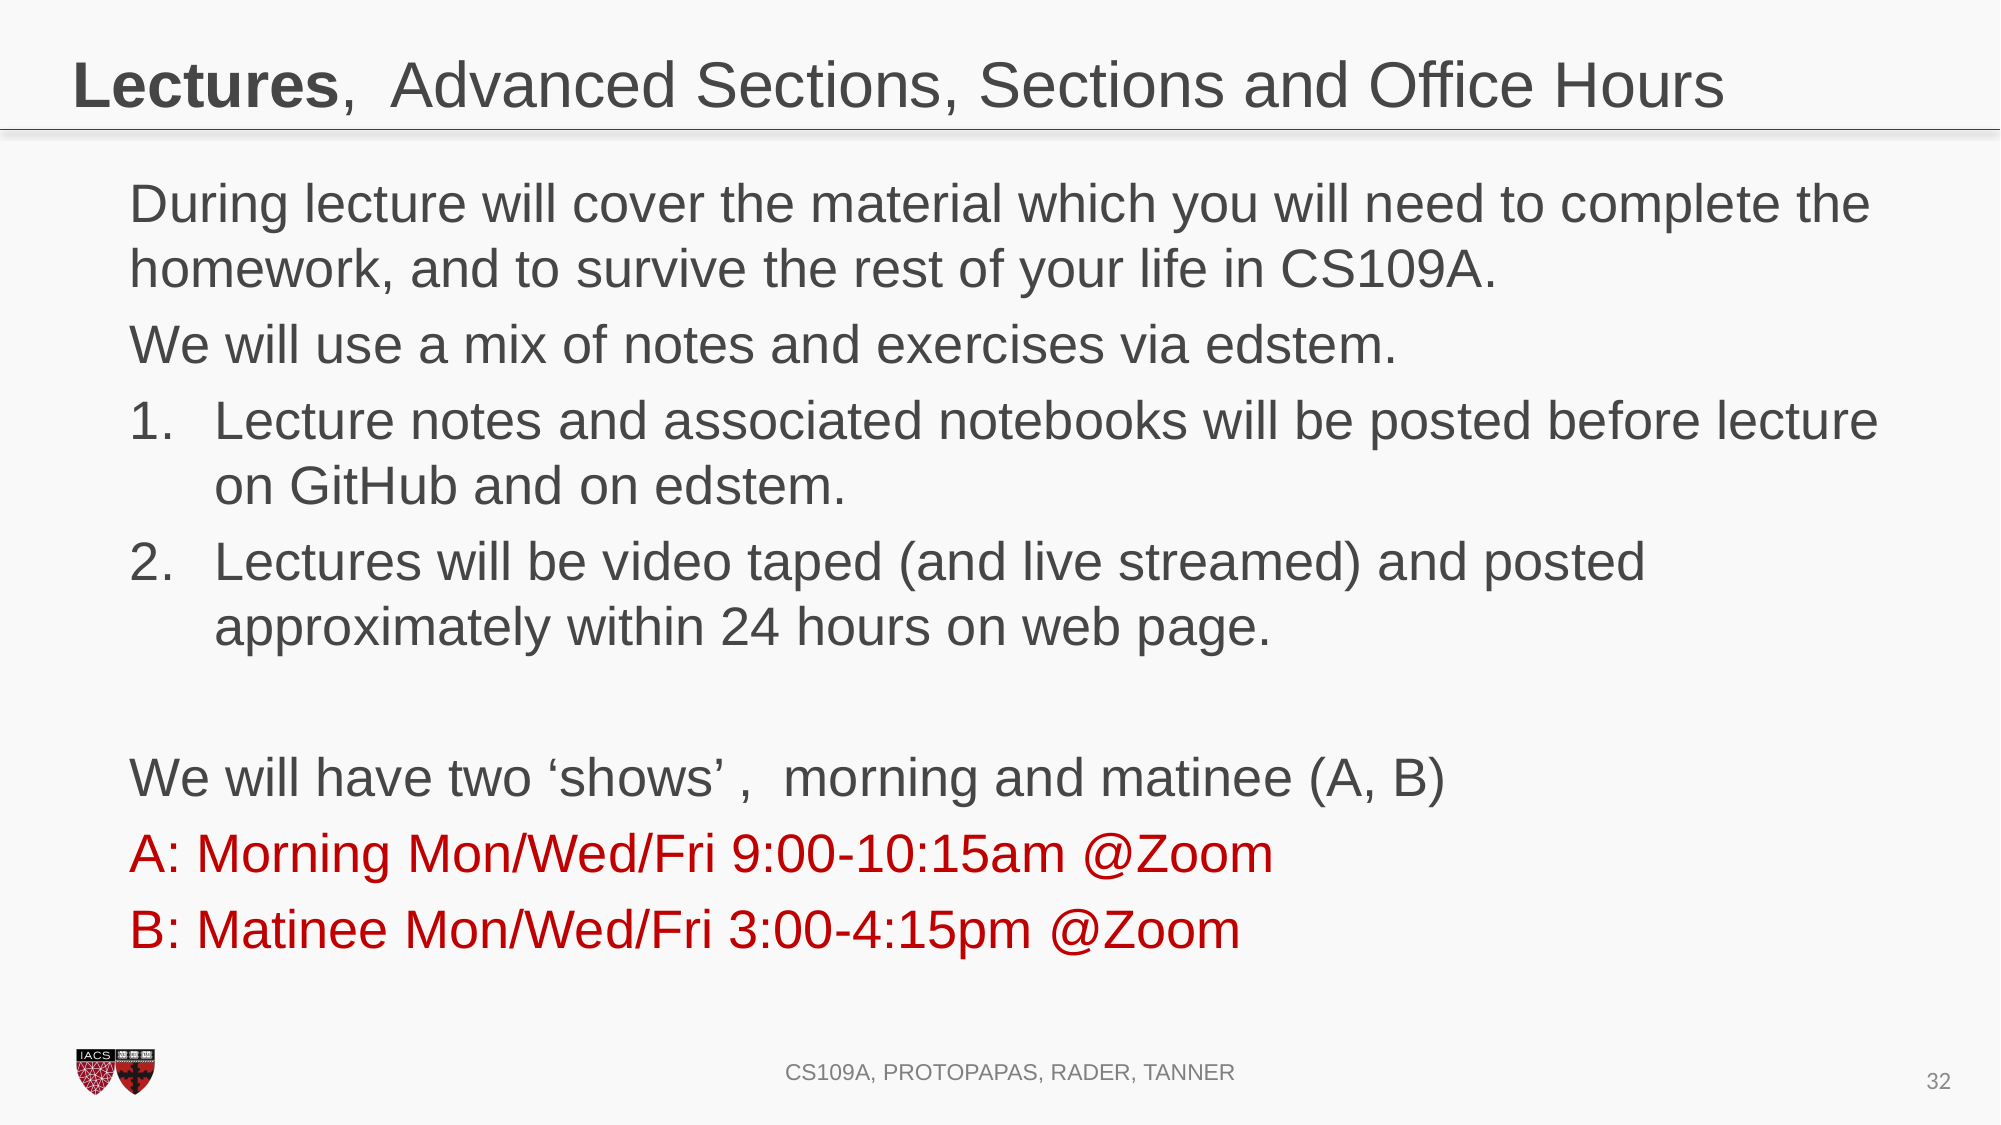

# Lectures,  Advanced Sections, Sections and Office Hours
During lecture will cover the material which you will need to complete the homework, and to survive the rest of your life in CS109A.
We will use a mix of notes and exercises via edstem.
Lecture notes and associated notebooks will be posted before lecture on GitHub and on edstem.
Lectures will be video taped (and live streamed) and posted approximately within 24 hours on web page.

We will have two ‘shows’ ,  morning and matinee (A, B)
A: Morning Mon/Wed/Fri 9:00-10:15am @Zoom
B: Matinee Mon/Wed/Fri 3:00-4:15pm @Zoom

32